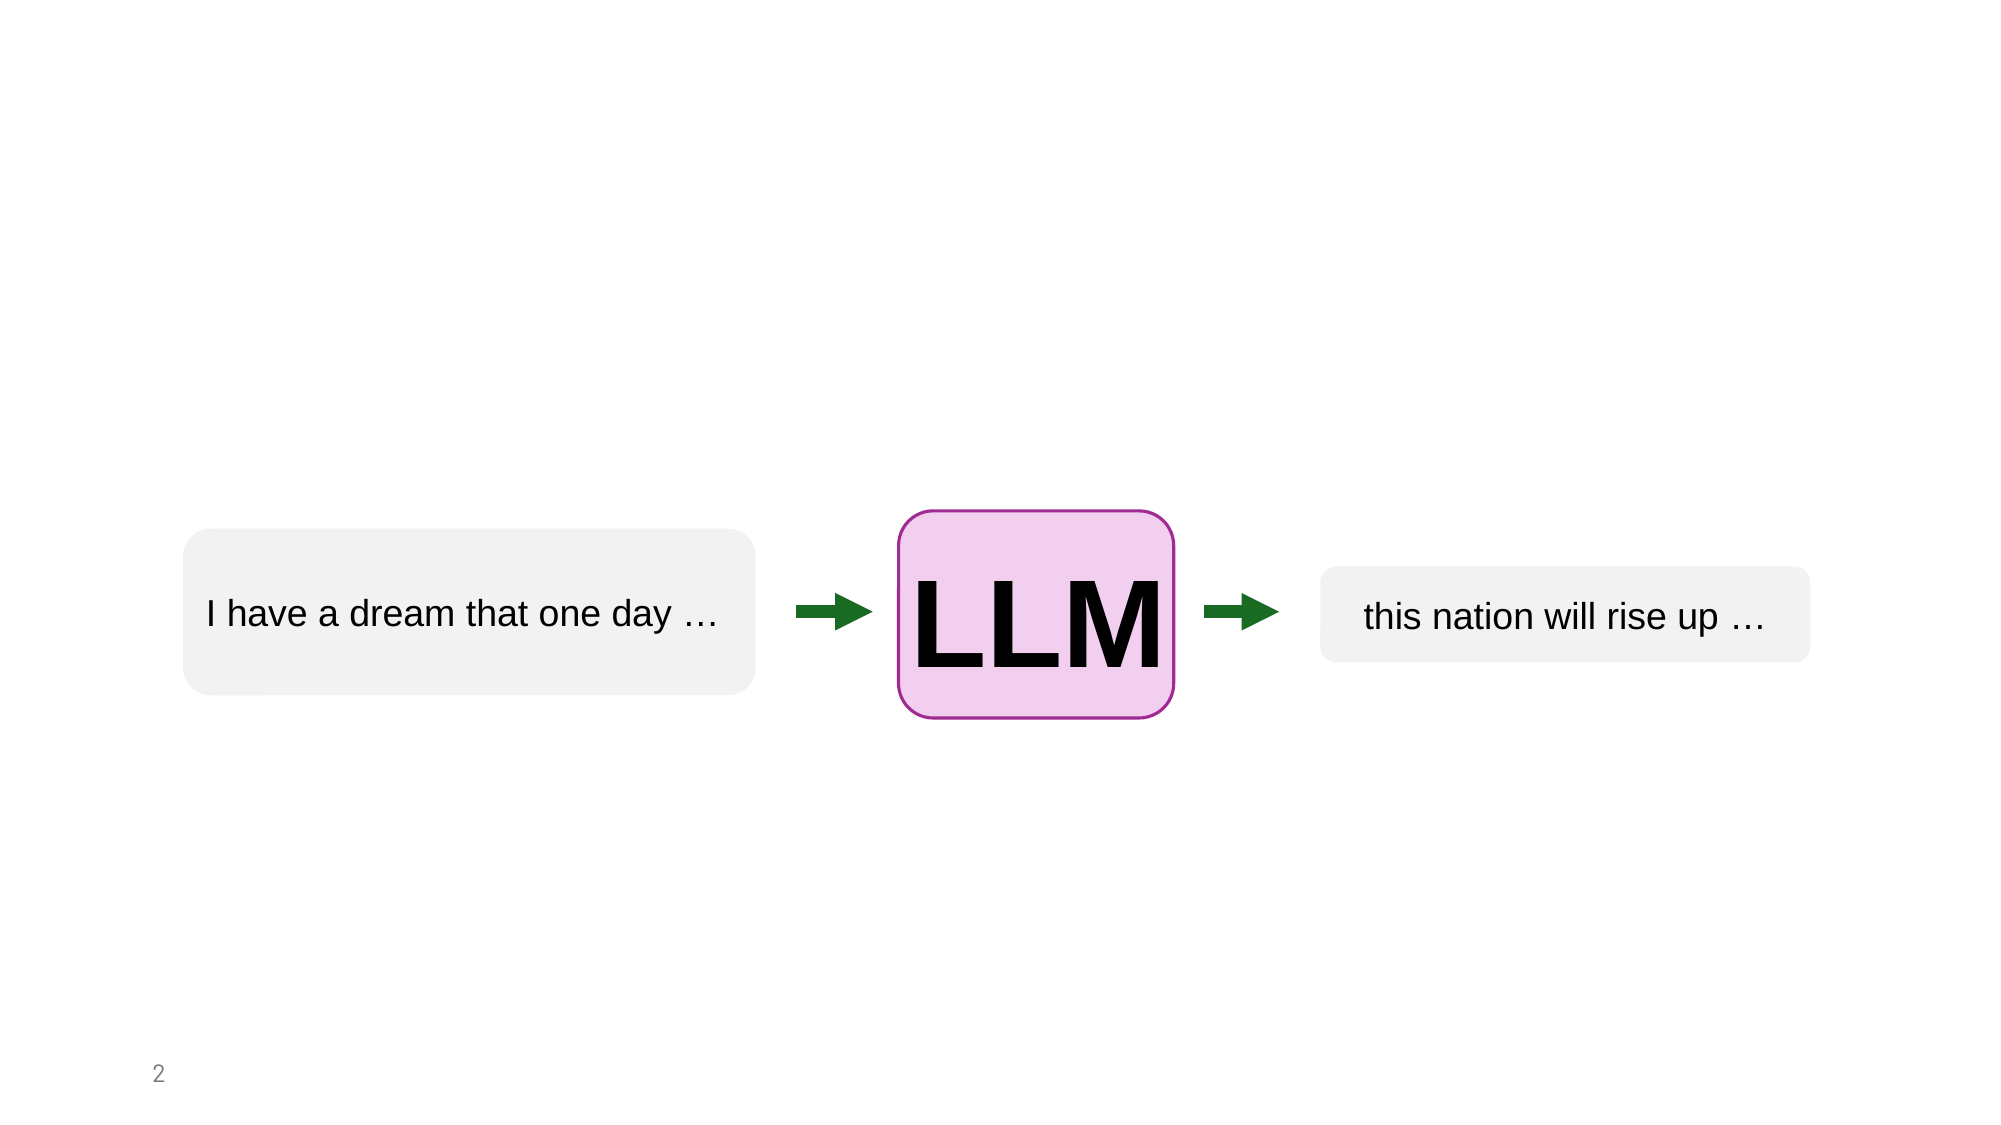

I have a dream that one day …
LLM
this nation will rise up …
2